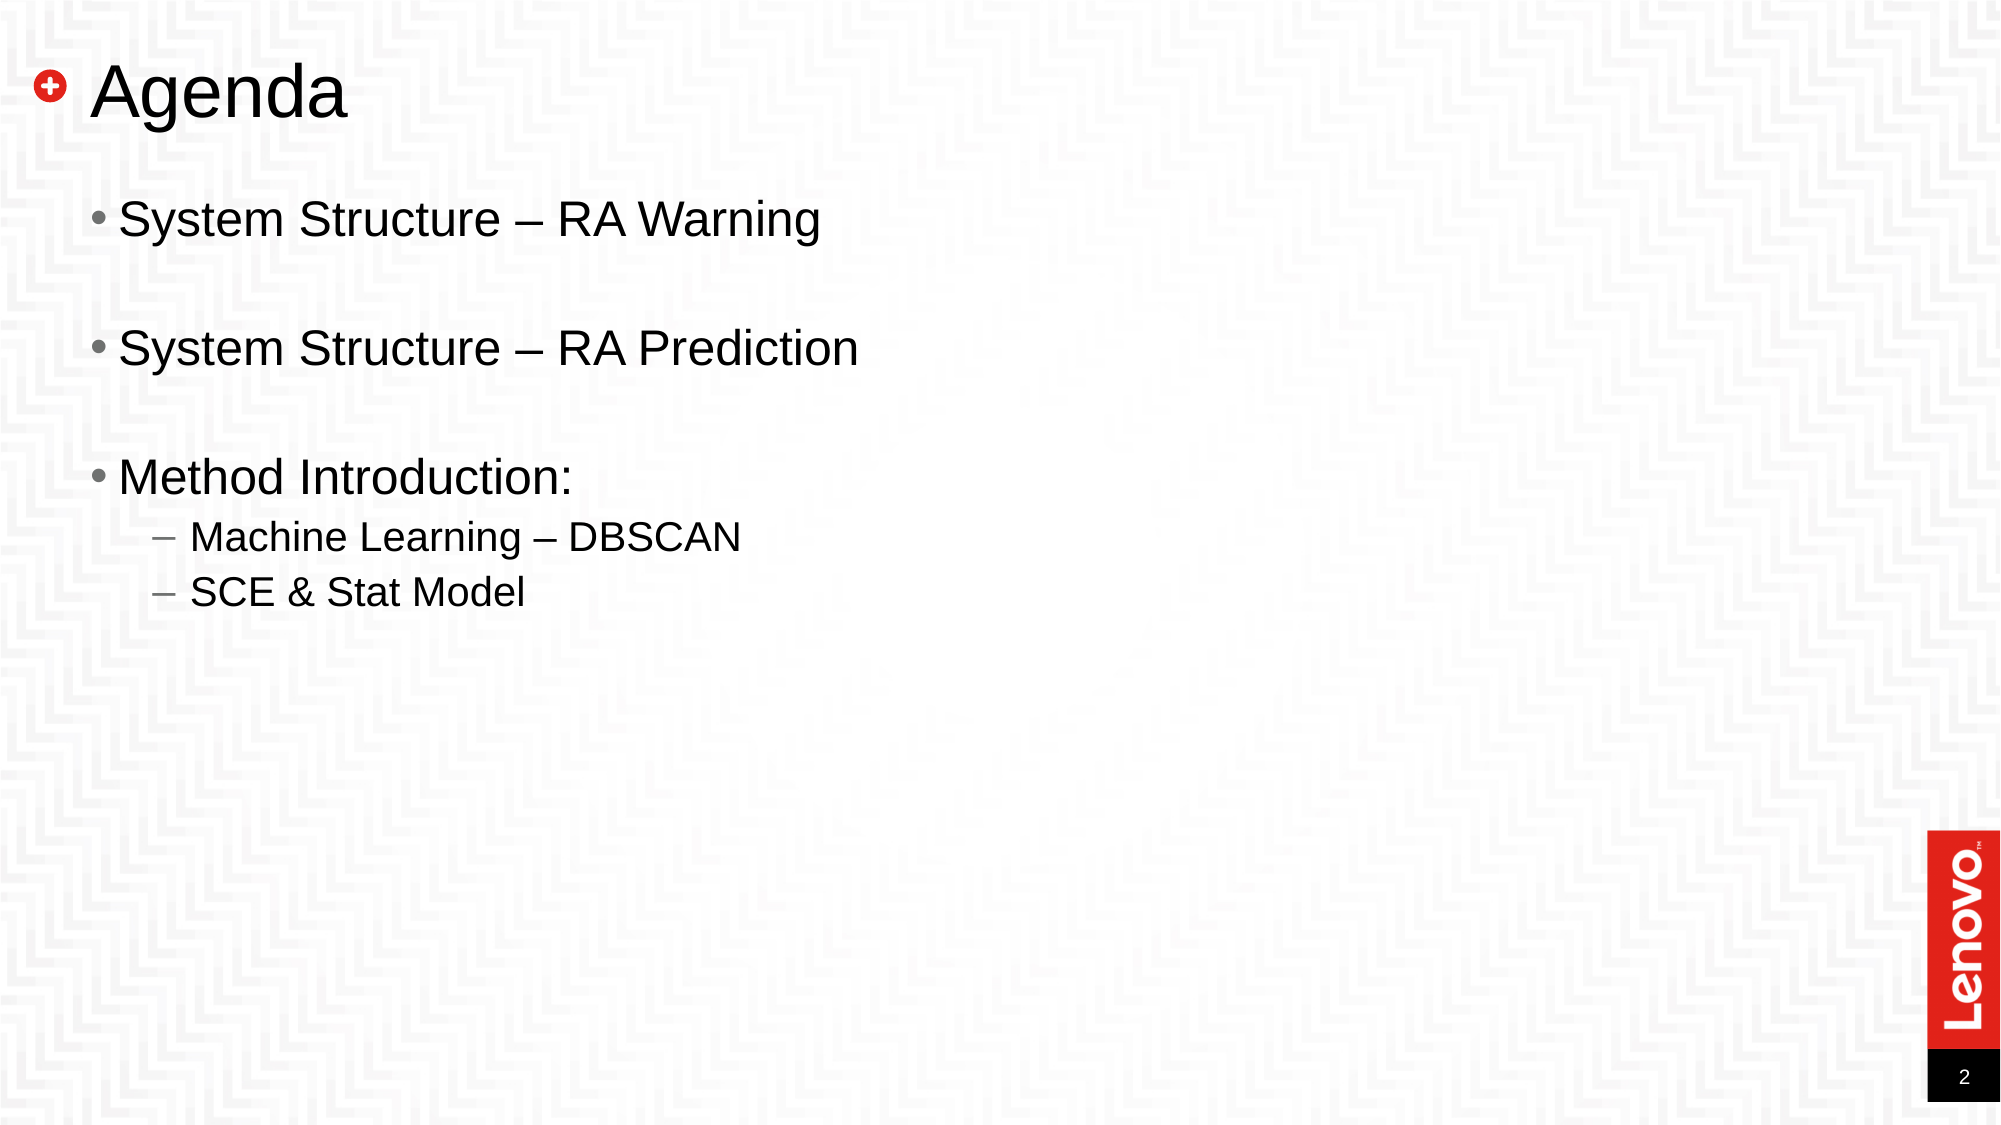

# Agenda
System Structure – RA Warning

System Structure – RA Prediction

Method Introduction:
Machine Learning – DBSCAN
SCE & Stat Model